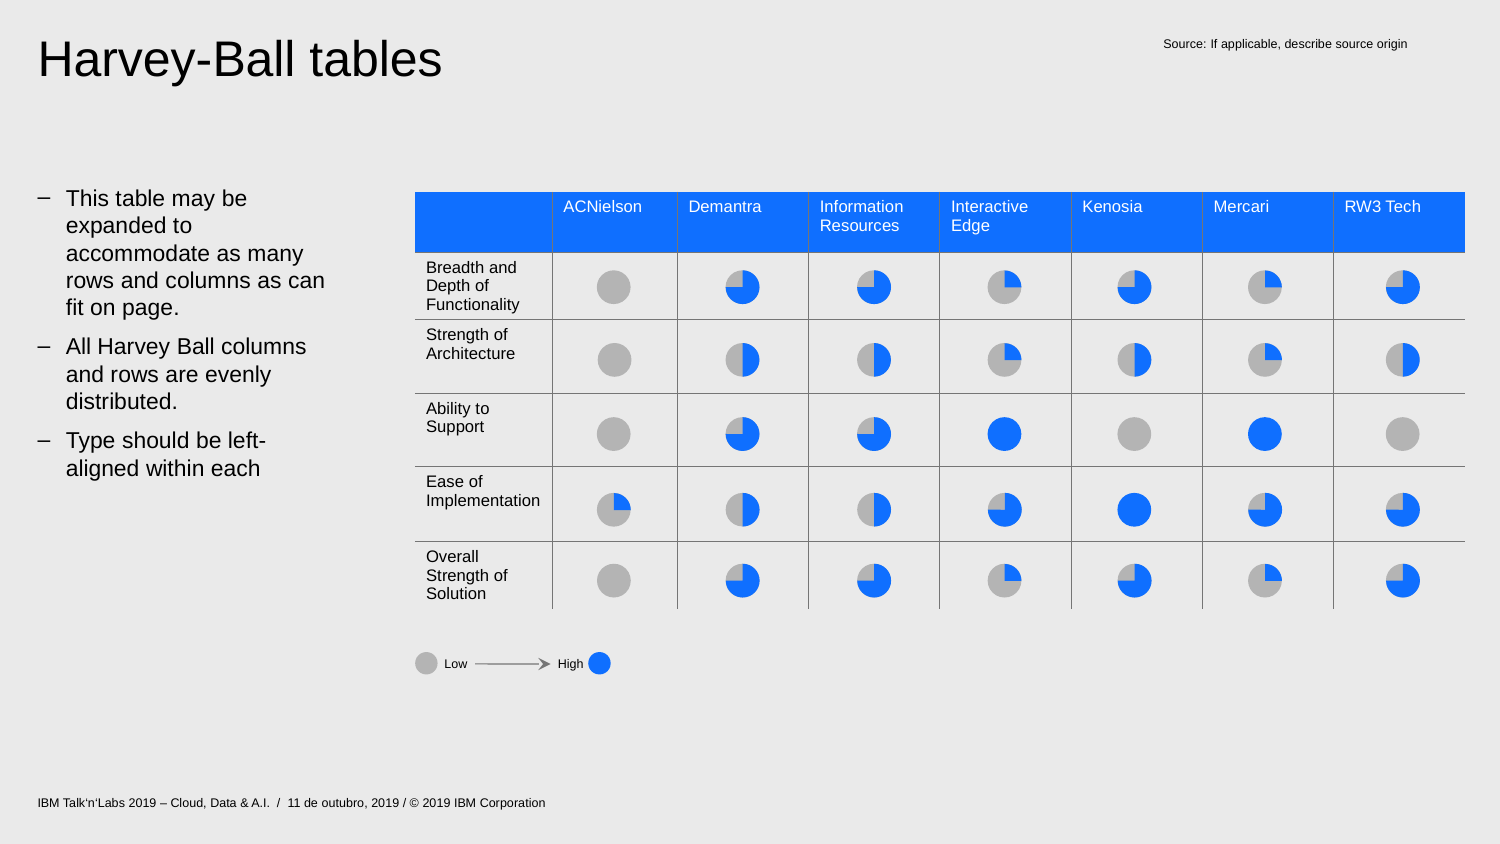

Source:	If applicable, describe source origin
# Harvey-Ball tables
This table may be expanded to accommodate as many rows and columns as can fit on page.
All Harvey Ball columns and rows are evenly distributed.
Type should be left-aligned within each

|  | ACNielson | Demantra | Information Resources | Interactive Edge | Kenosia | Mercari | RW3 Tech |
| --- | --- | --- | --- | --- | --- | --- | --- |
| Breadth and Depth of Functionality |  |  |  |  |  |  |  |
| Strength of Architecture |  |  |  |  |  |  |  |
| Ability to Support |  |  |  |  |  |  |  |
| Ease of Implementation |  |  |  |  |  |  |  |
| Overall Strength of Solution |  |  |  |  |  |  |  |

Low
High

IBM Talk‘n‘Labs 2019 – Cloud, Data & A.I.  /  11 de outubro, 2019 / © 2019 IBM Corporation